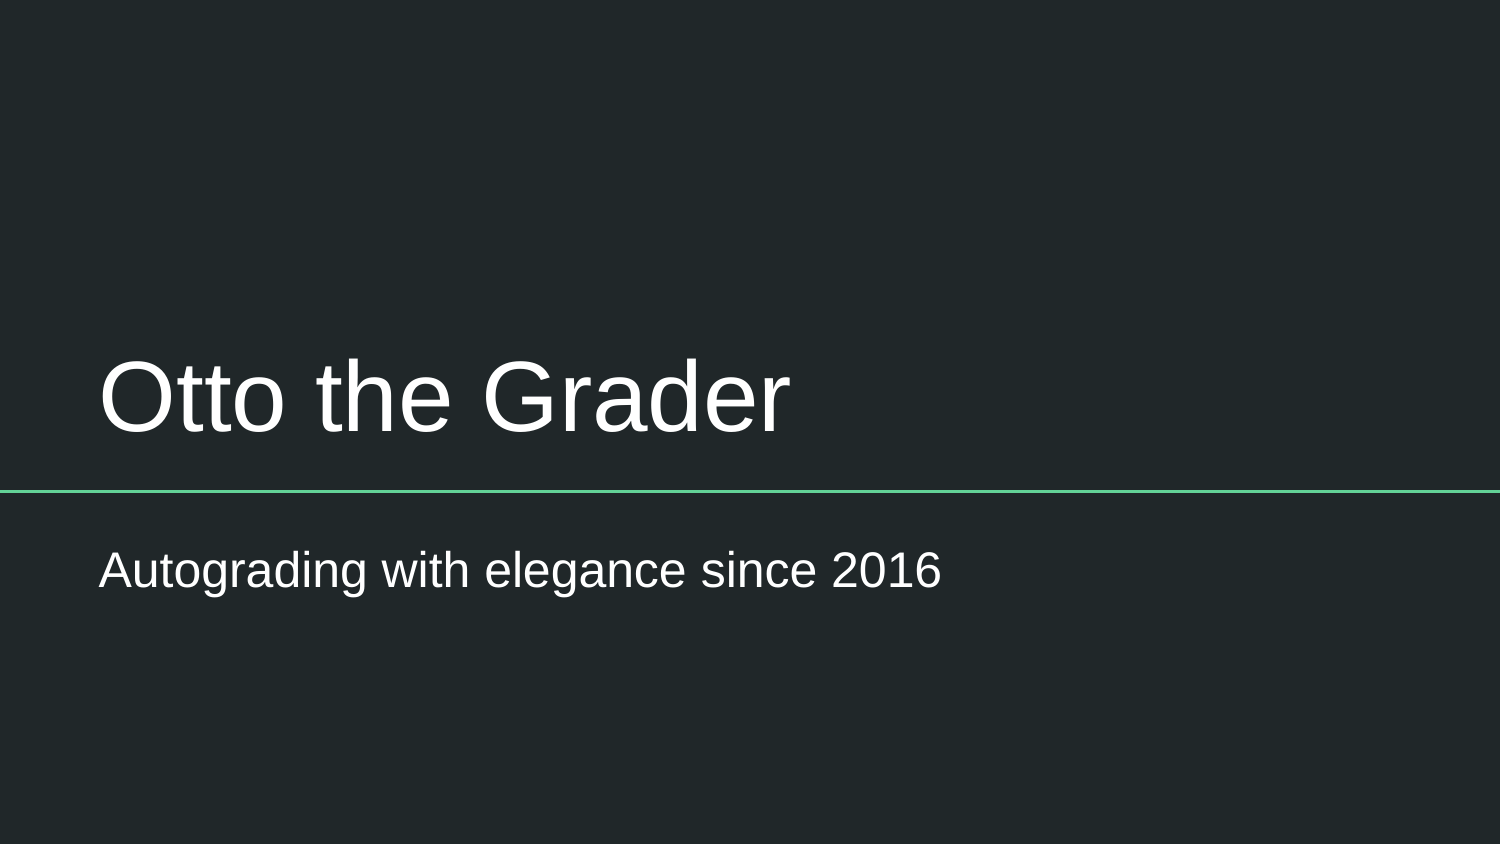

# Otto the Grader
Autograding with elegance since 2016